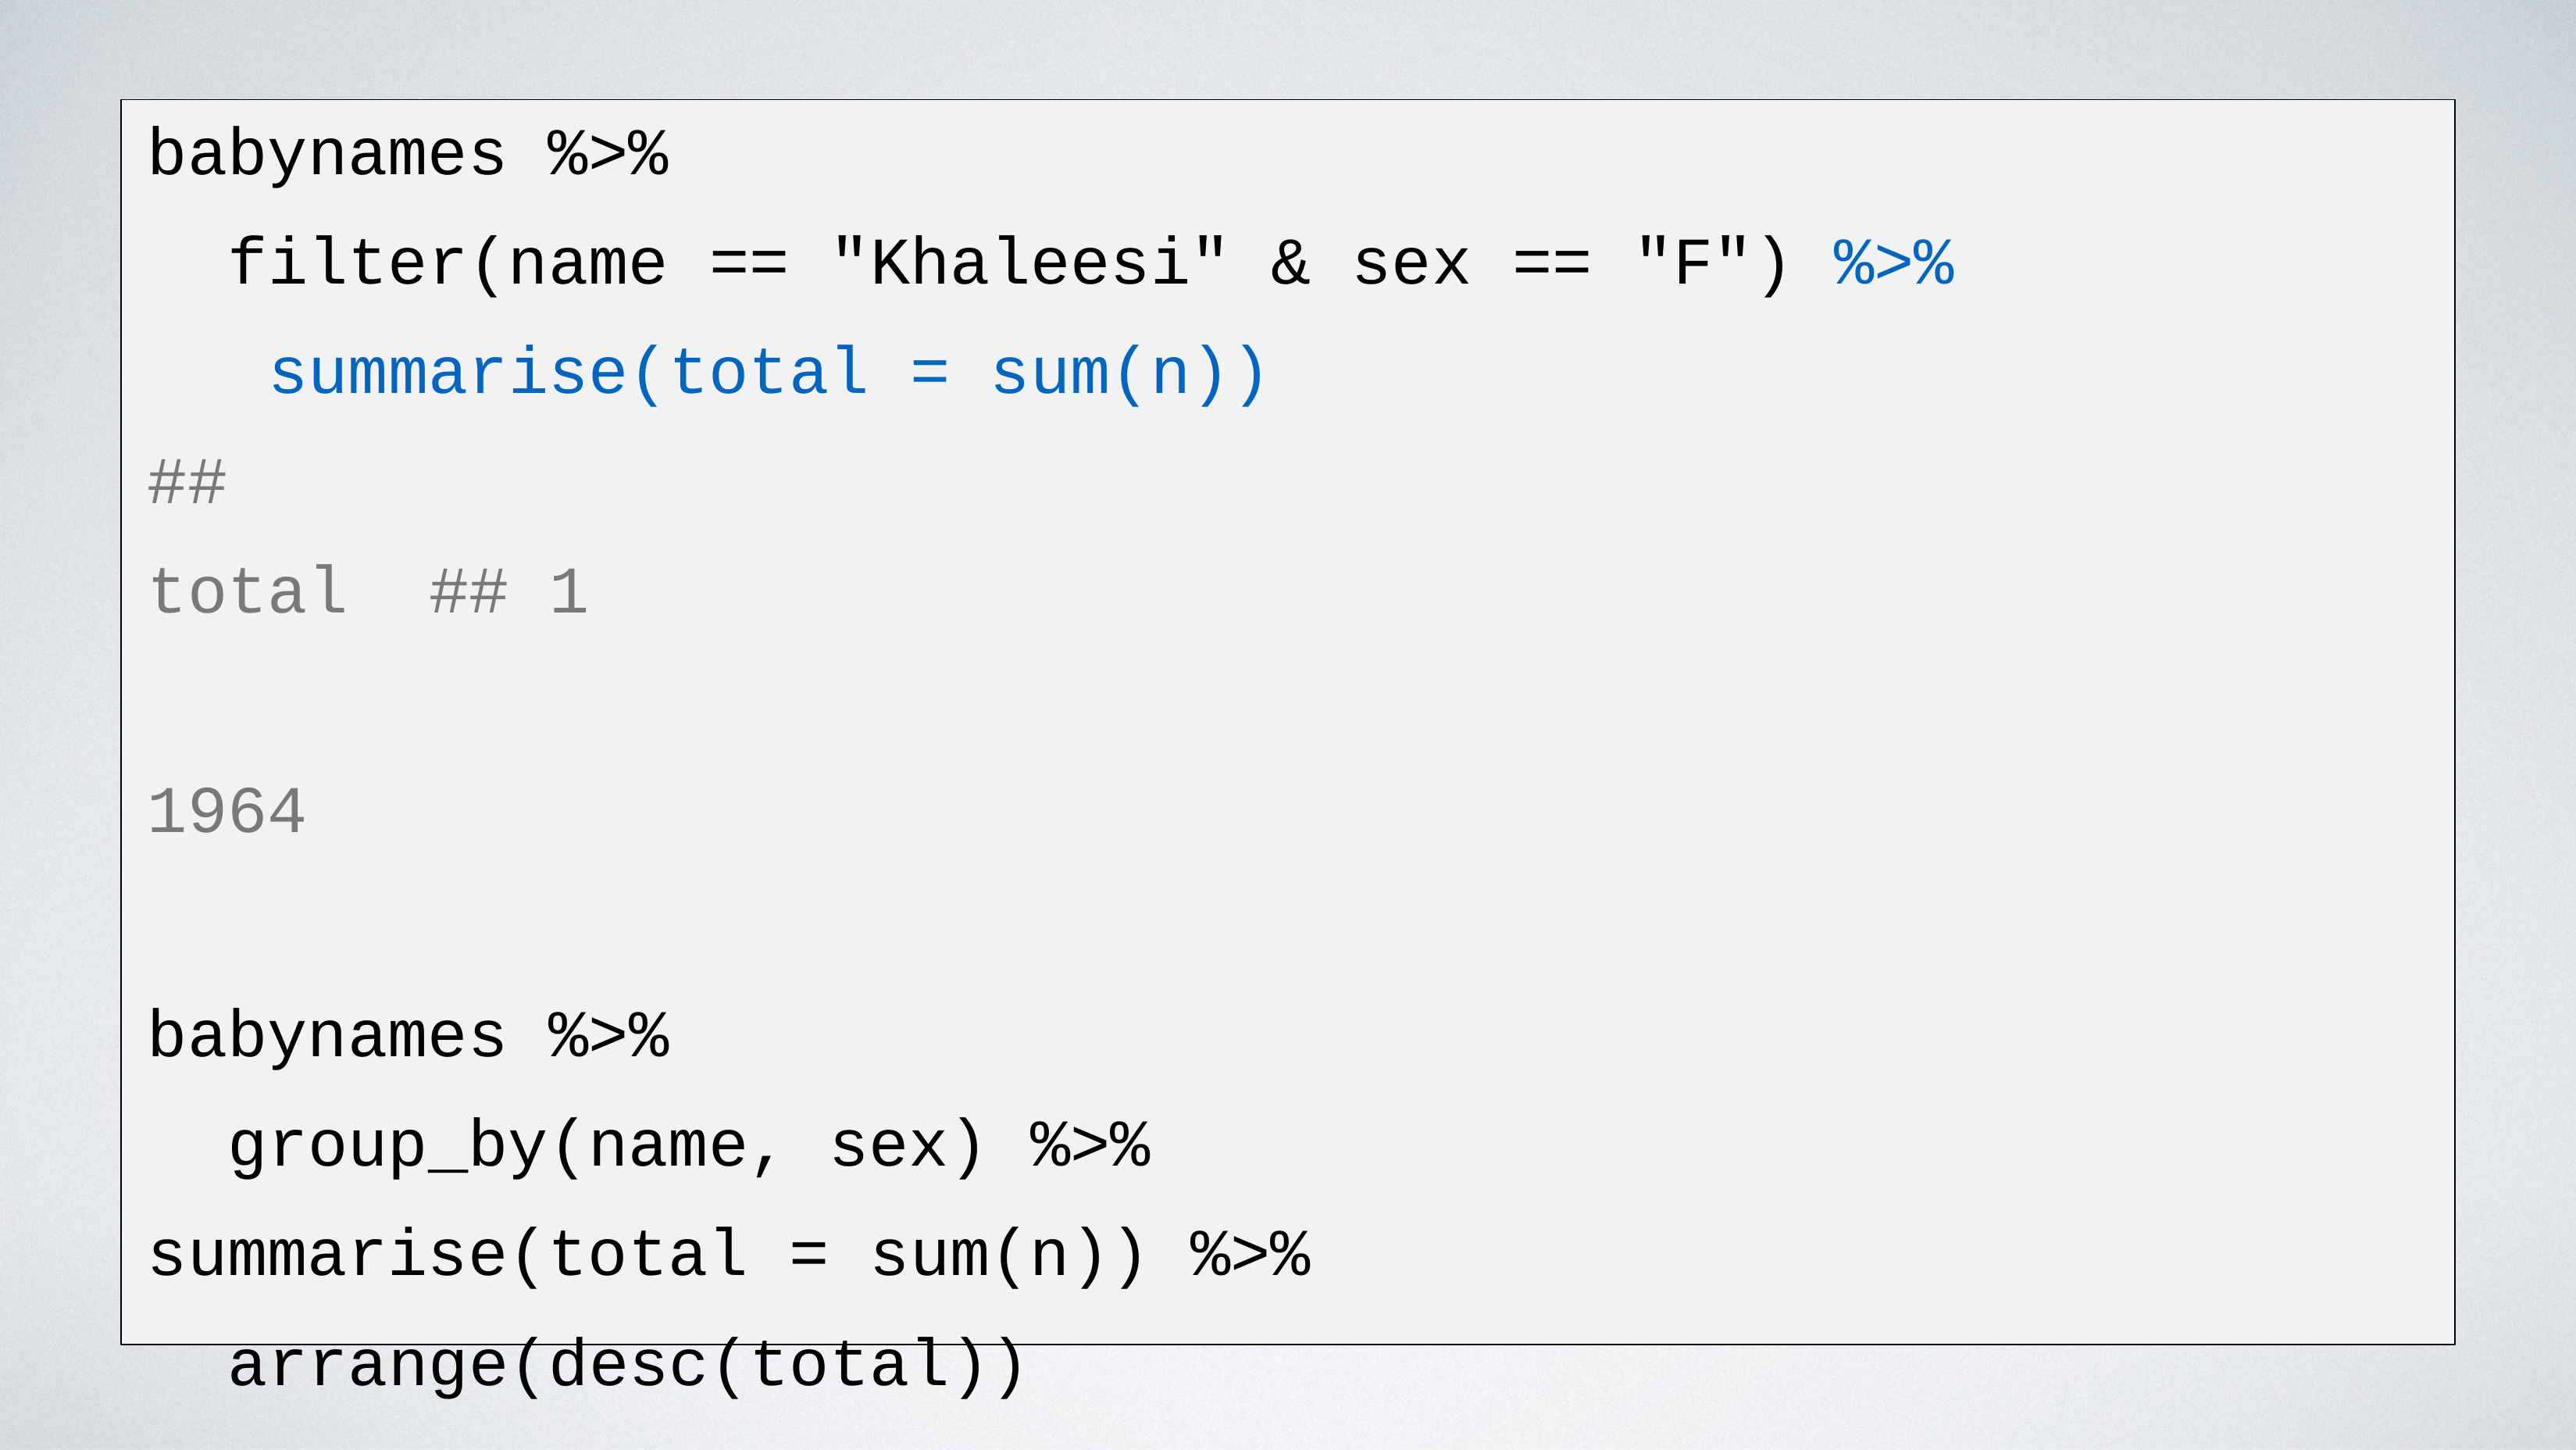

babynames %>%
filter(name == "Khaleesi" & sex == "F") %>%  summarise(total = sum(n))
##	total  ## 1		1964

babynames %>%  group_by(name, sex) %>%
summarise(total = sum(n)) %>%  arrange(desc(total))